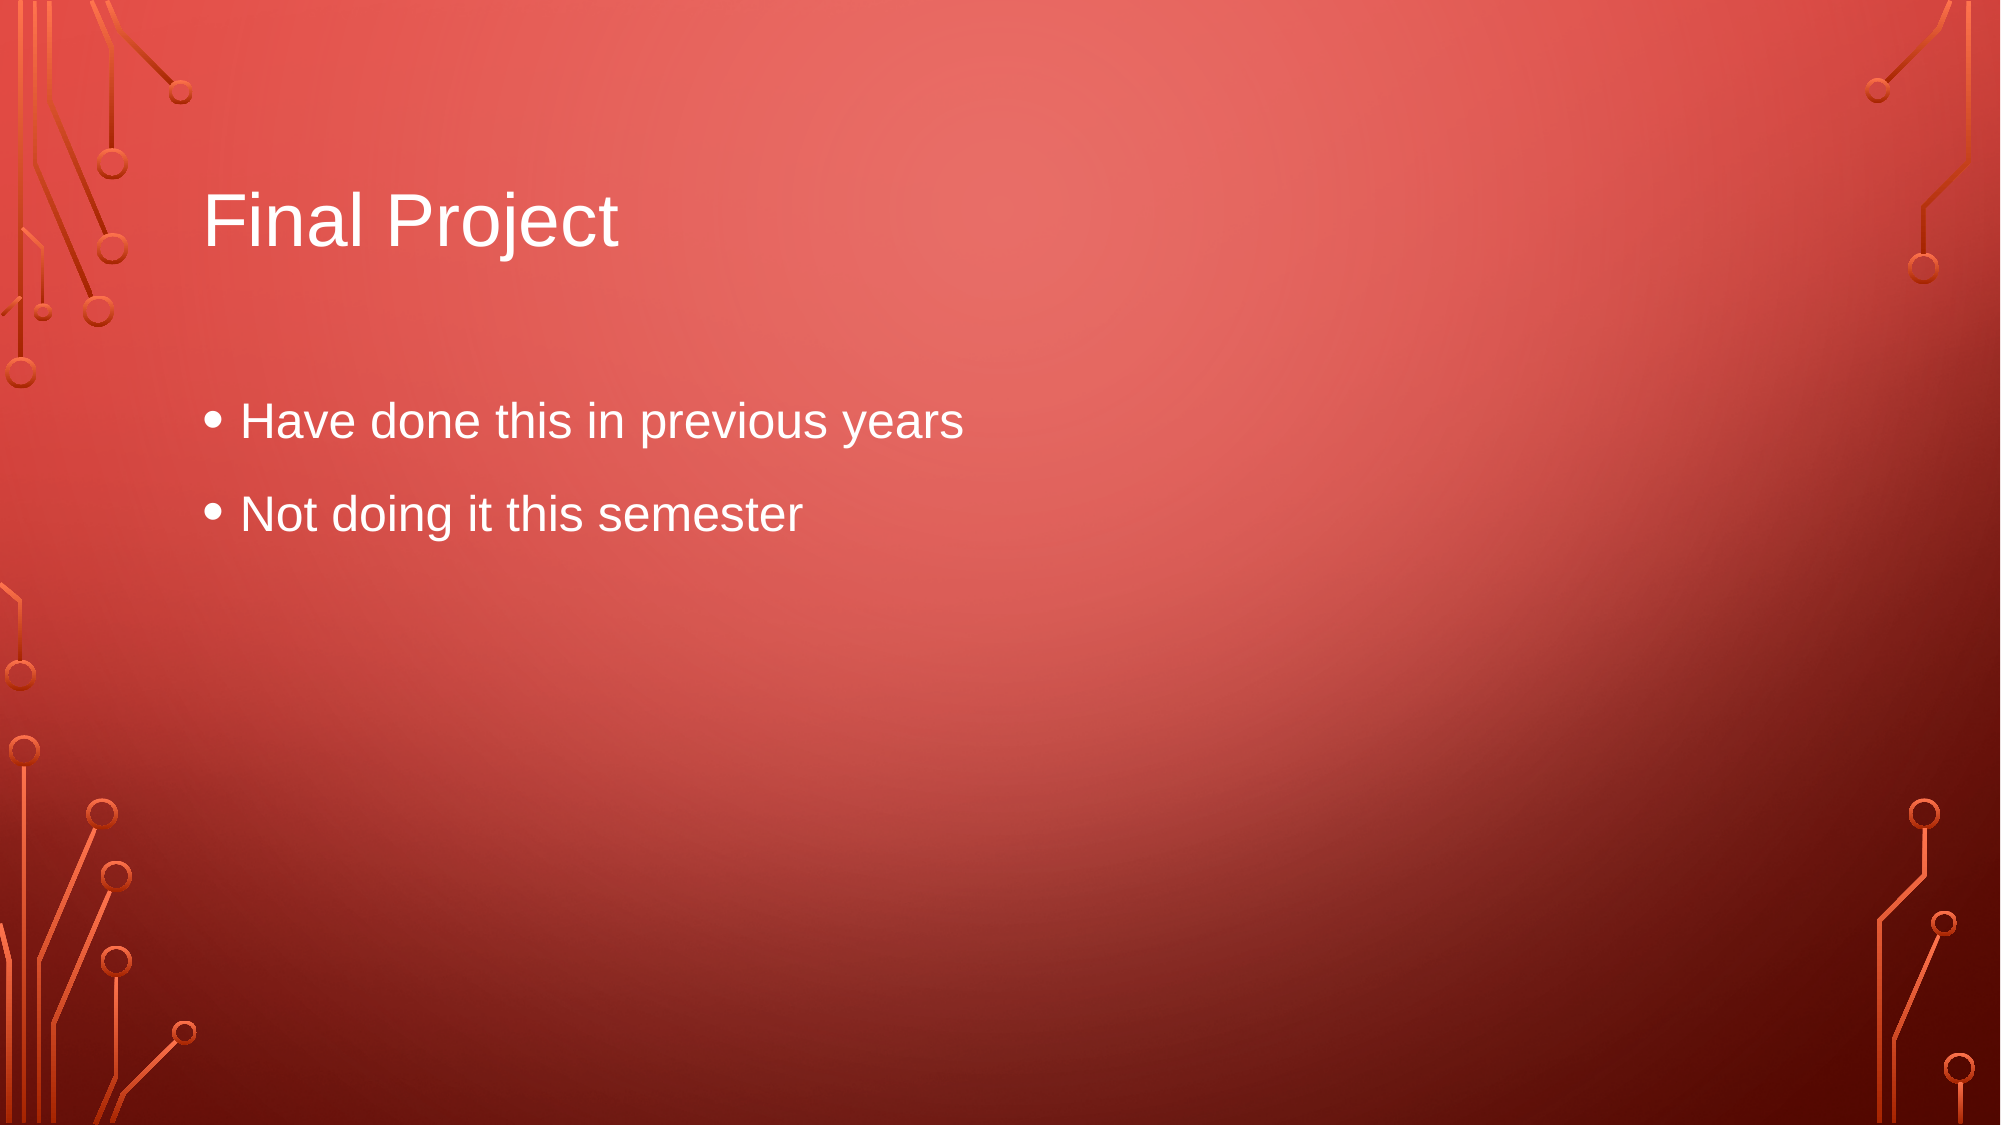

# Final Project
Have done this in previous years
Not doing it this semester